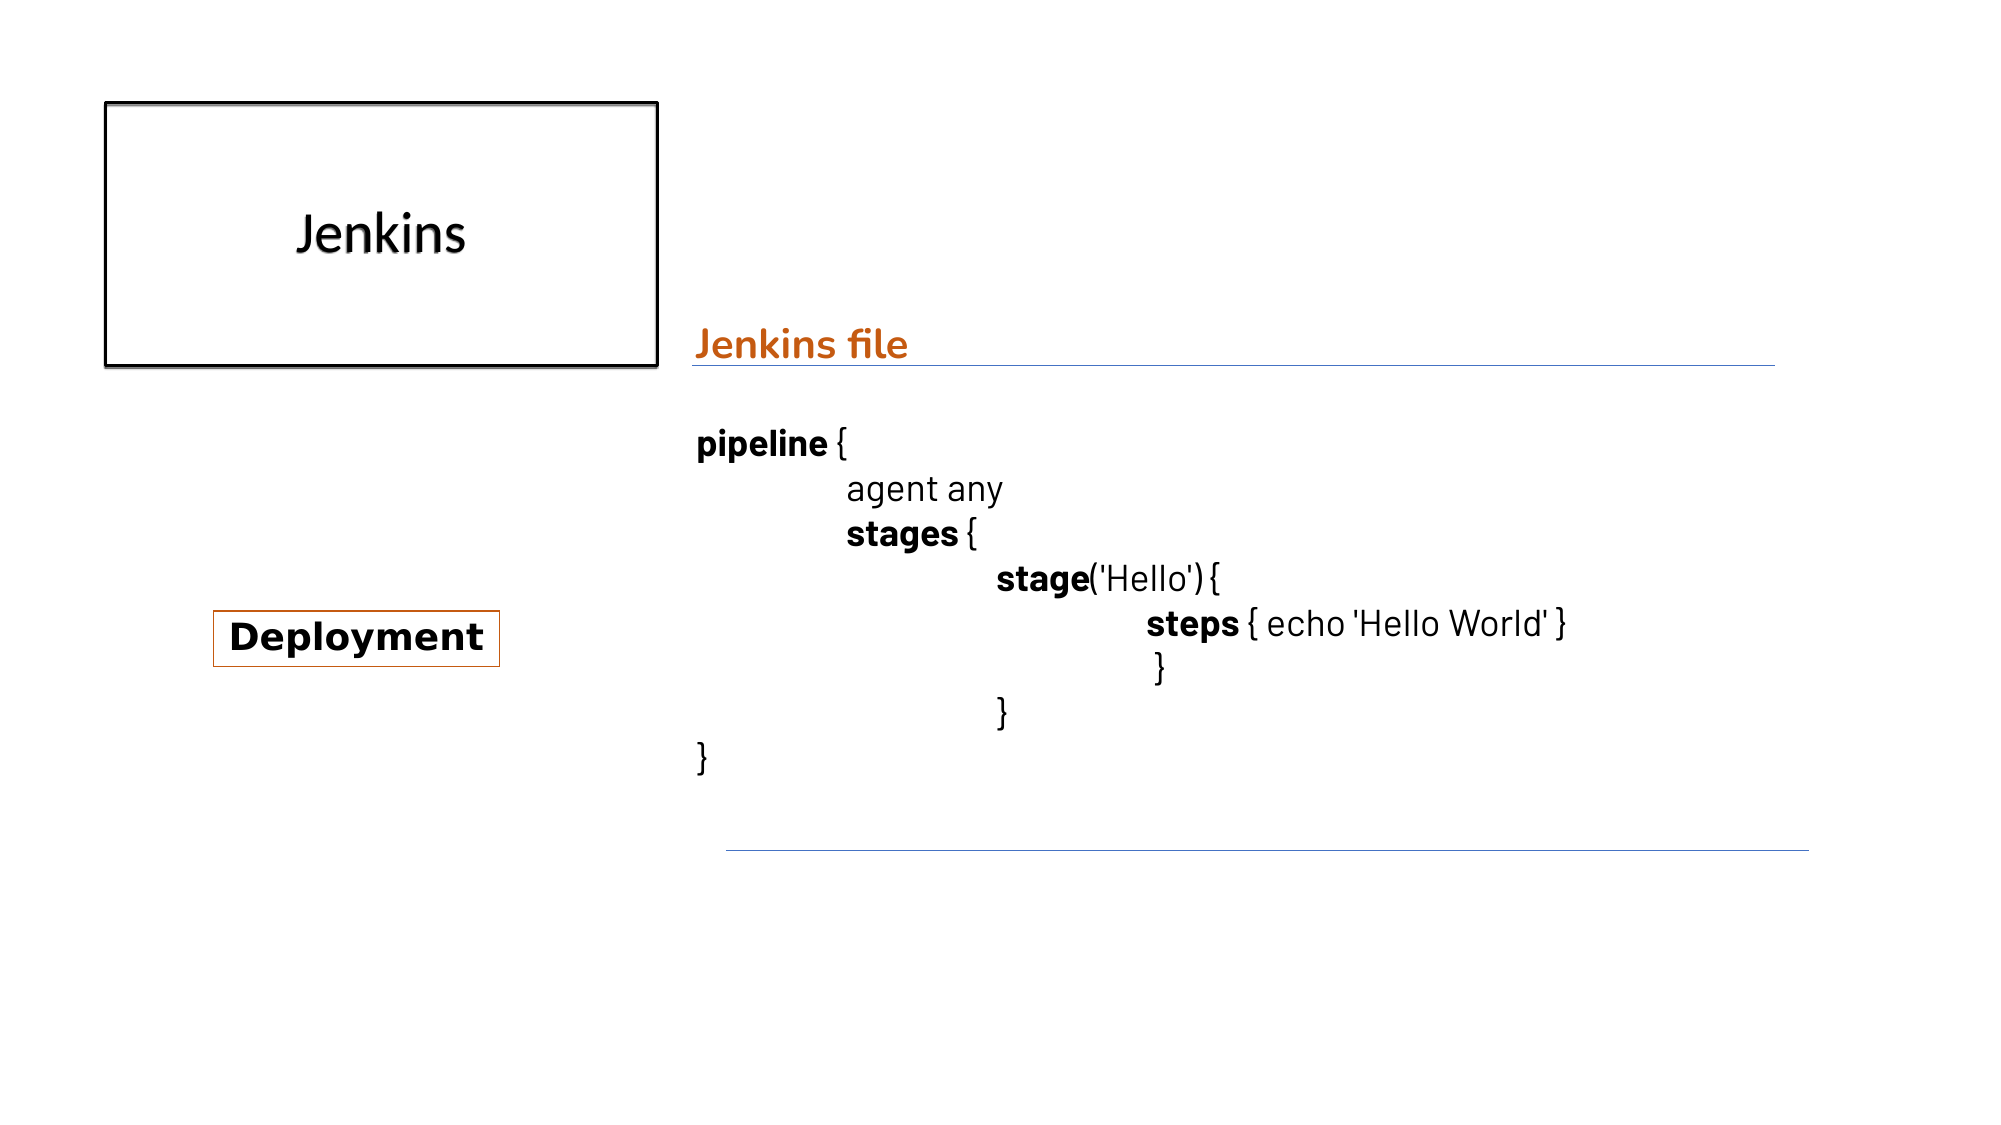

# Jenkins
Jenkins file
pipeline {
	agent any
	stages {
		stage('Hello') {
			steps { echo 'Hello World' }
			 }
		}
}

Deployment